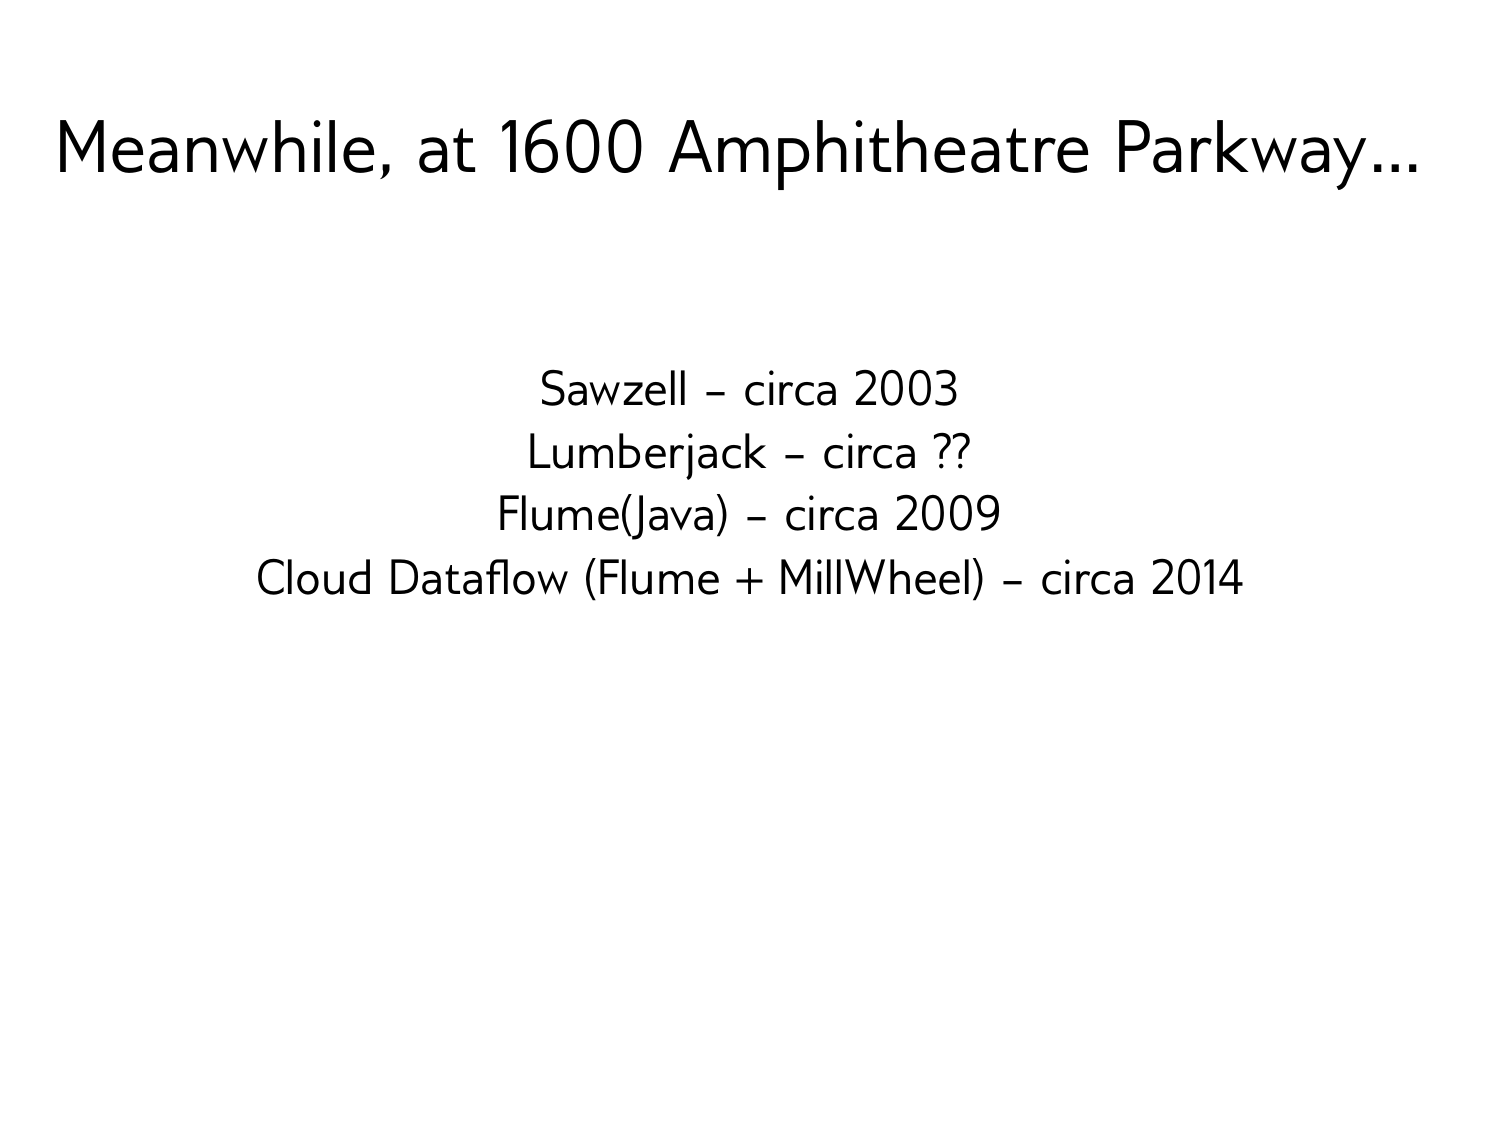

Meanwhile, at 1600 Amphitheatre Parkway…
Sawzell – circa 2003
Lumberjack – circa ??
Flume(Java) – circa 2009
Cloud Dataflow (Flume + MillWheel) – circa 2014